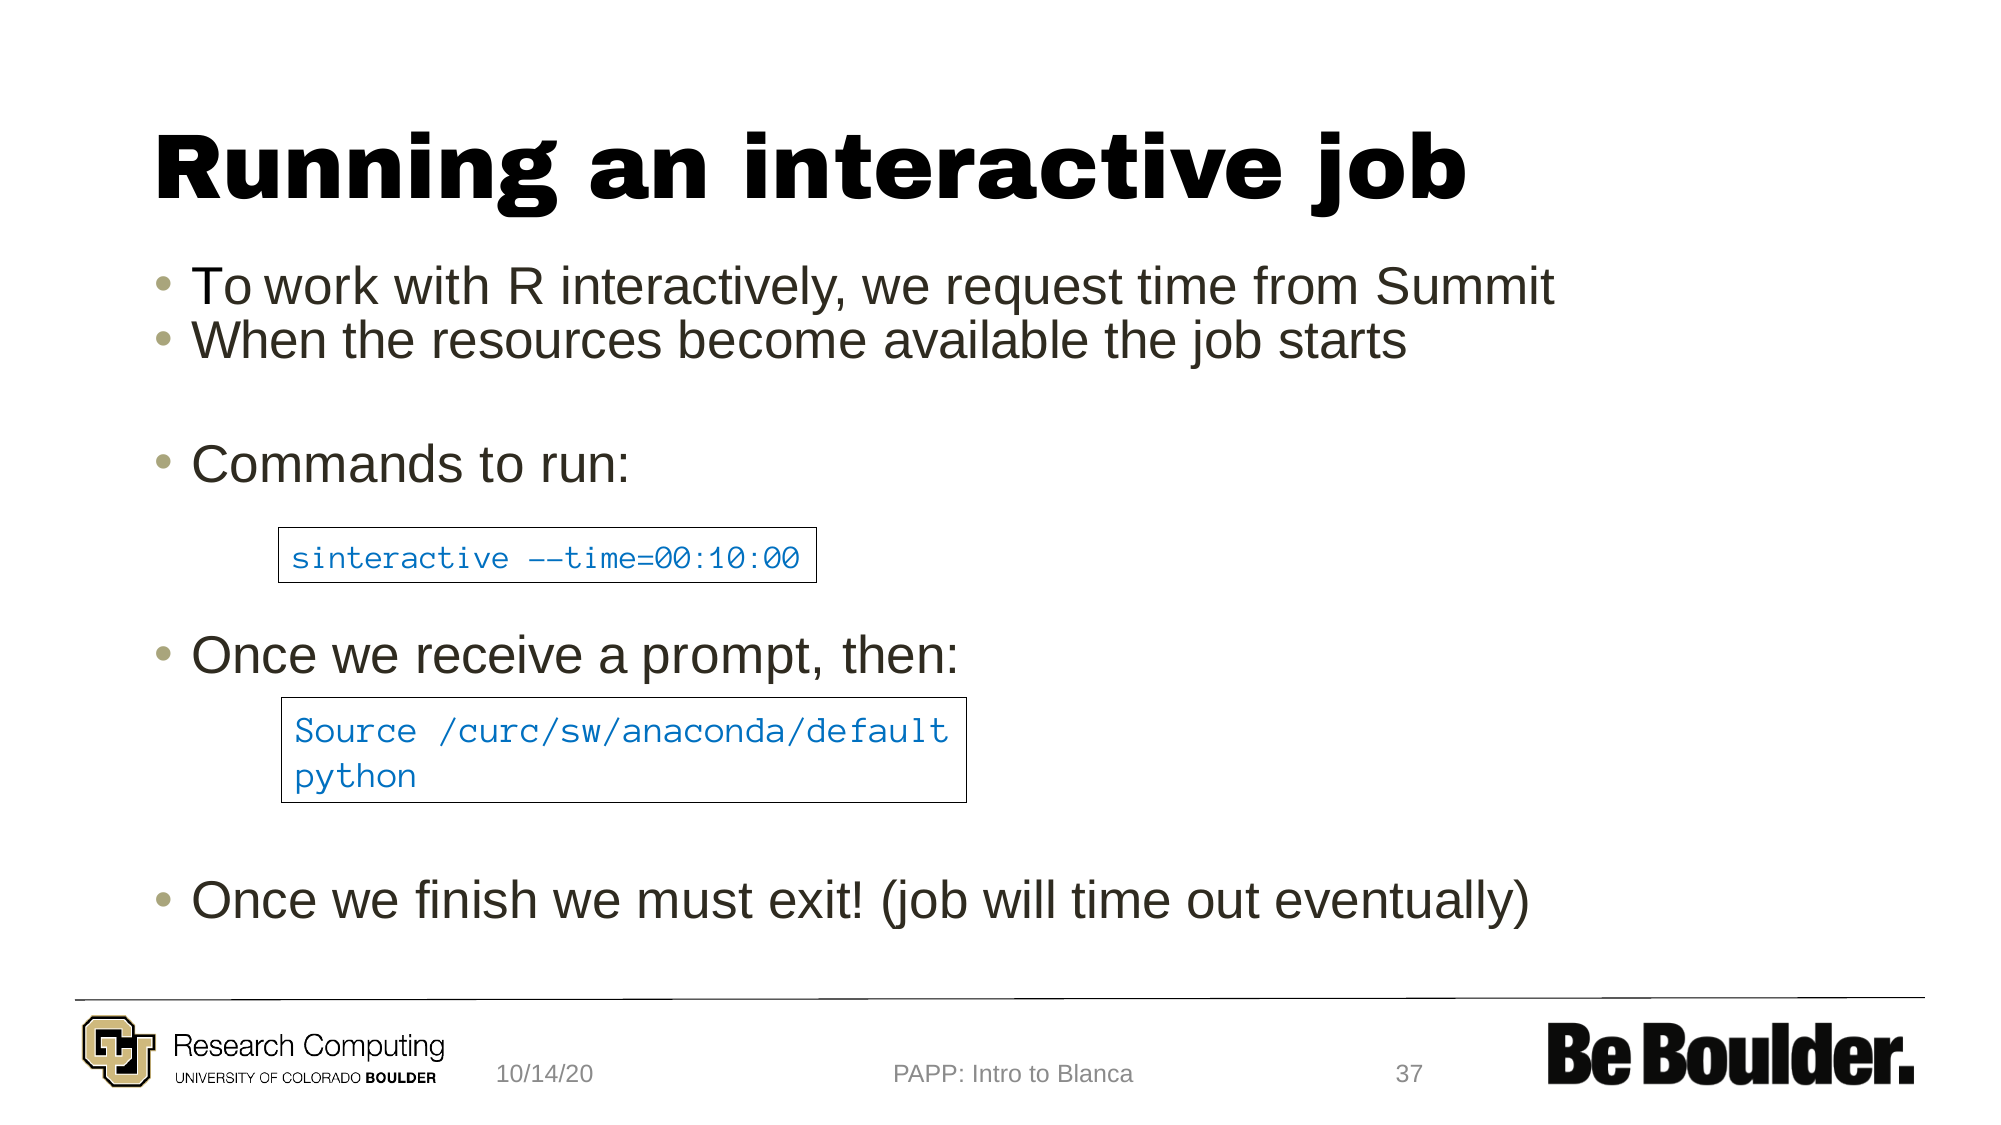

# Running an interactive job
To work with R interactively, we request time from Summit
When the resources become available the job starts

Commands to run:

Once we receive a prompt, then:

Once we finish we must exit! (job will time out eventually)

sinteractive --time=00:10:00
Source /curc/sw/anaconda/default
python
10/14/20
PAPP: Intro to Blanca
37